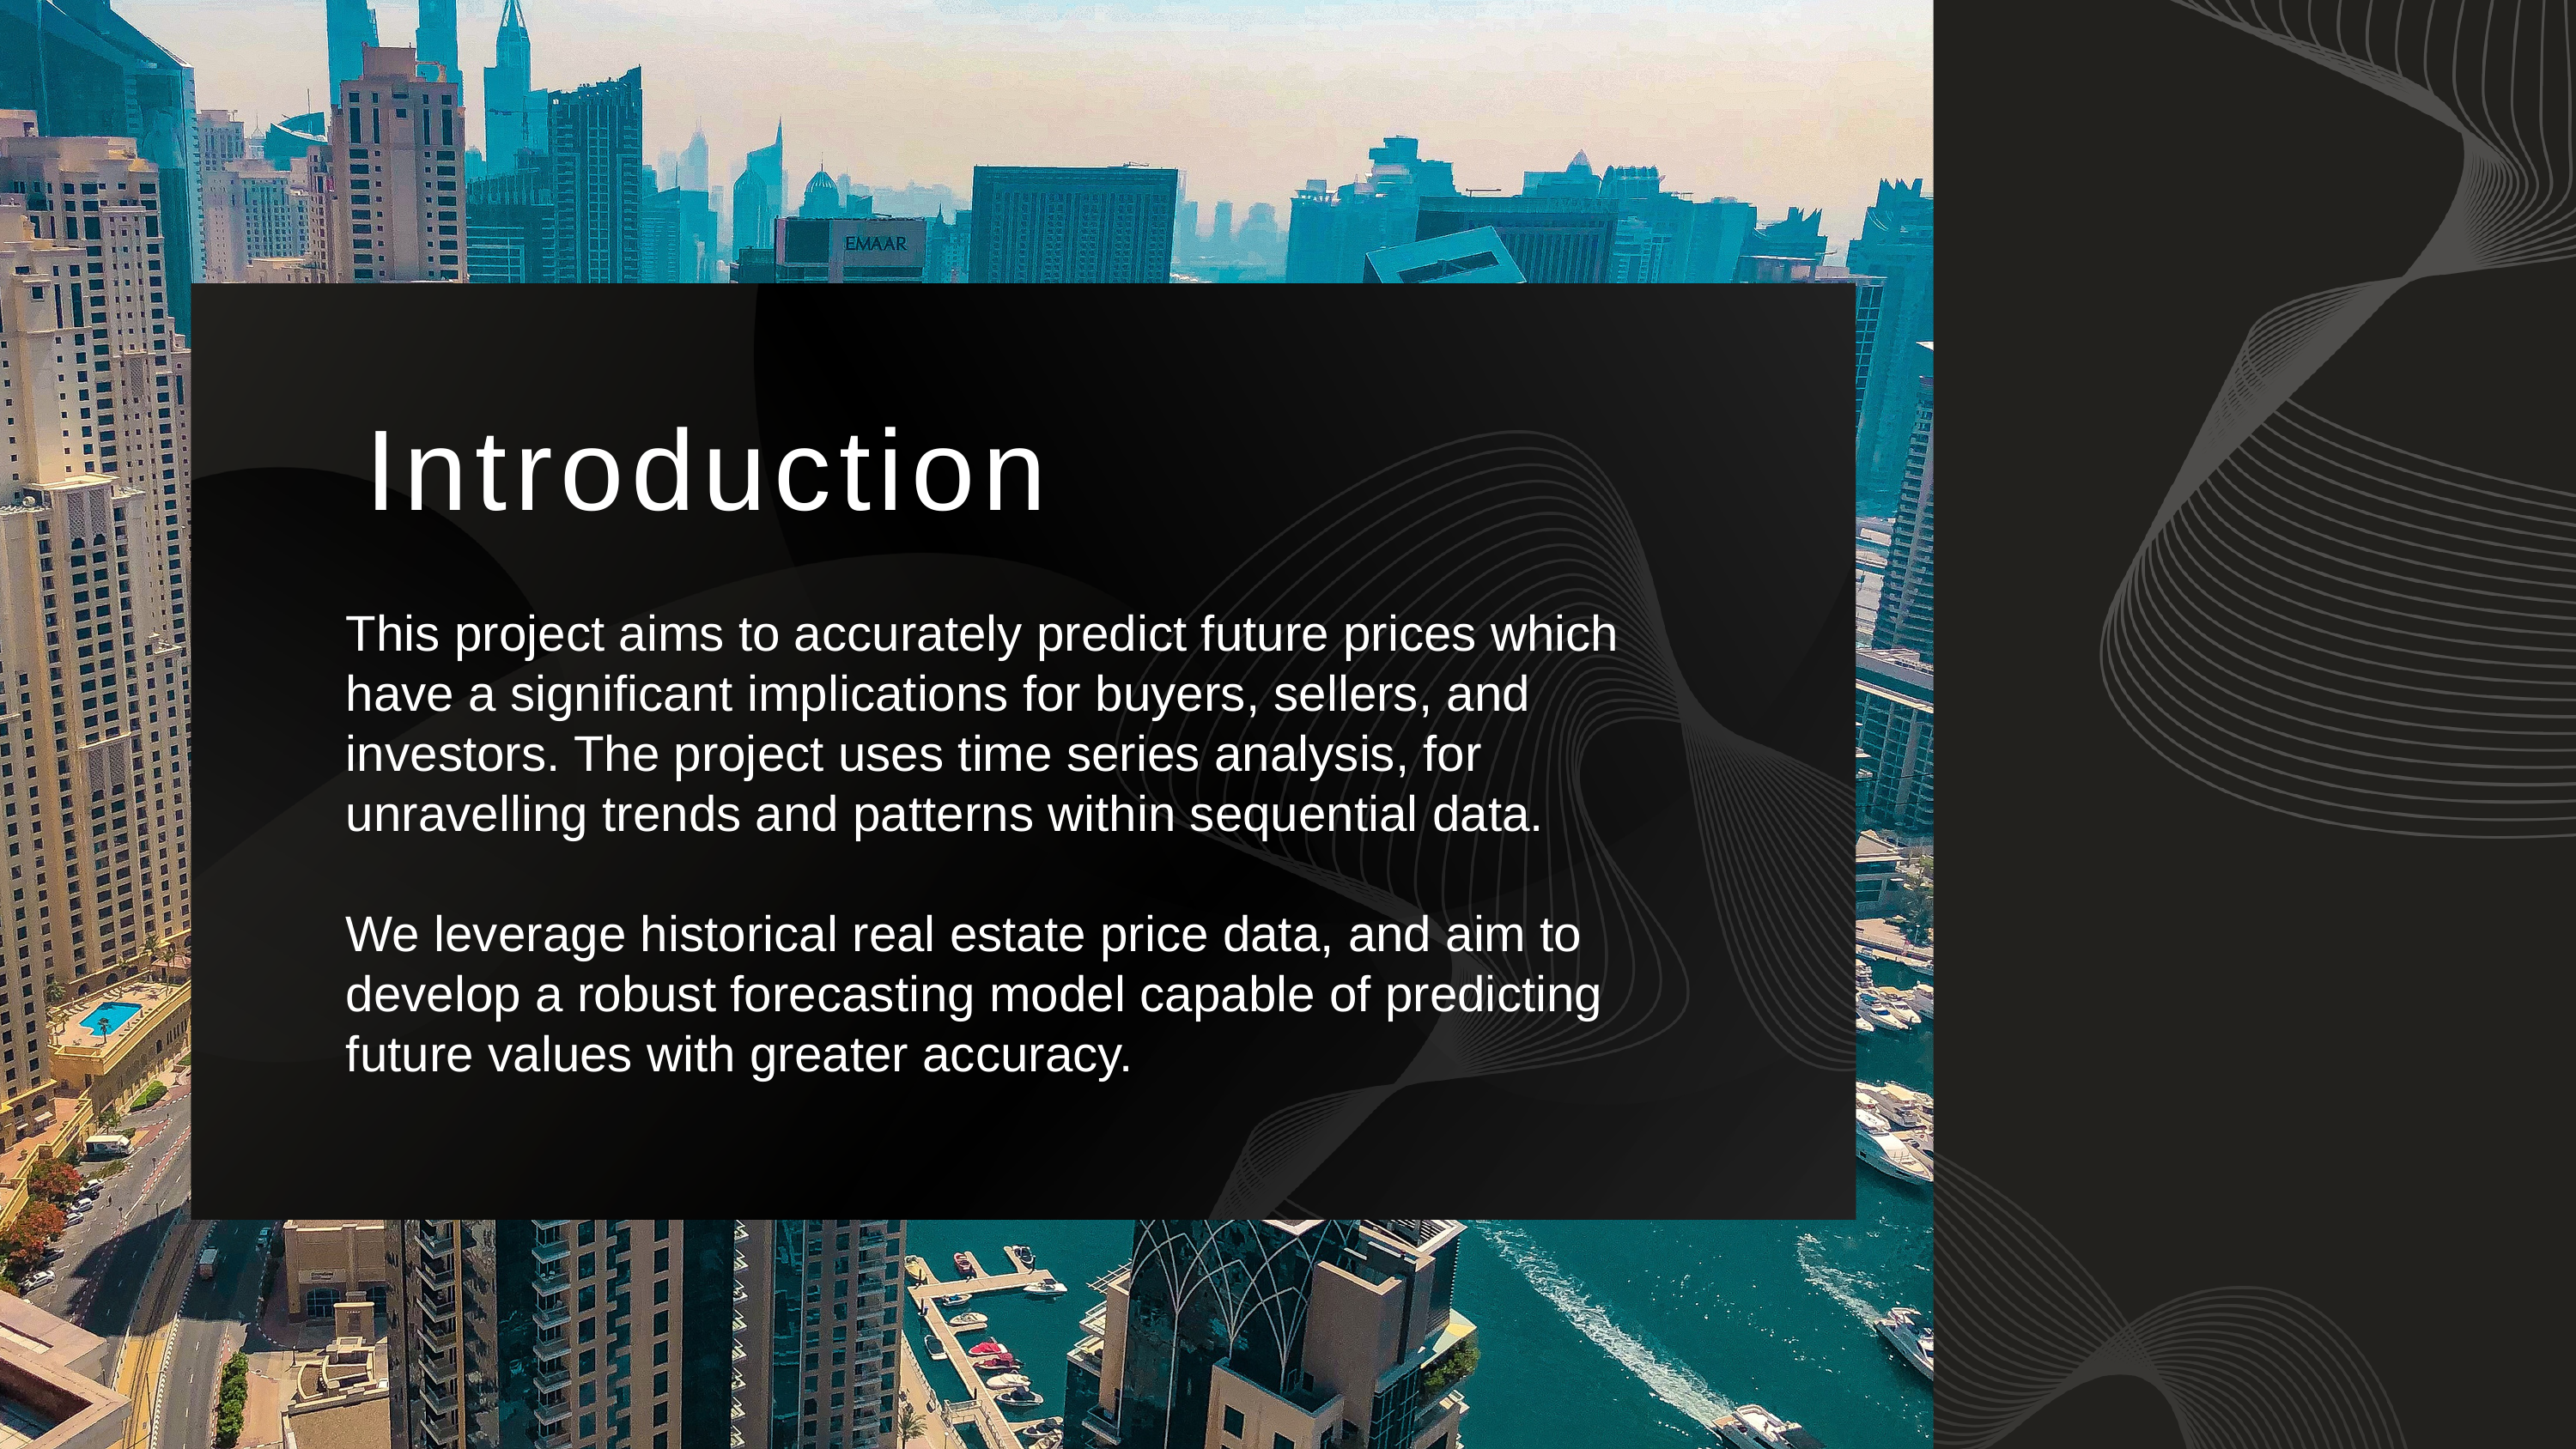

Introduction

This project aims to accurately predict future prices which have a significant implications for buyers, sellers, and investors. The project uses time series analysis, for unravelling trends and patterns within sequential data.

We leverage historical real estate price data, and aim to develop a robust forecasting model capable of predicting future values with greater accuracy.